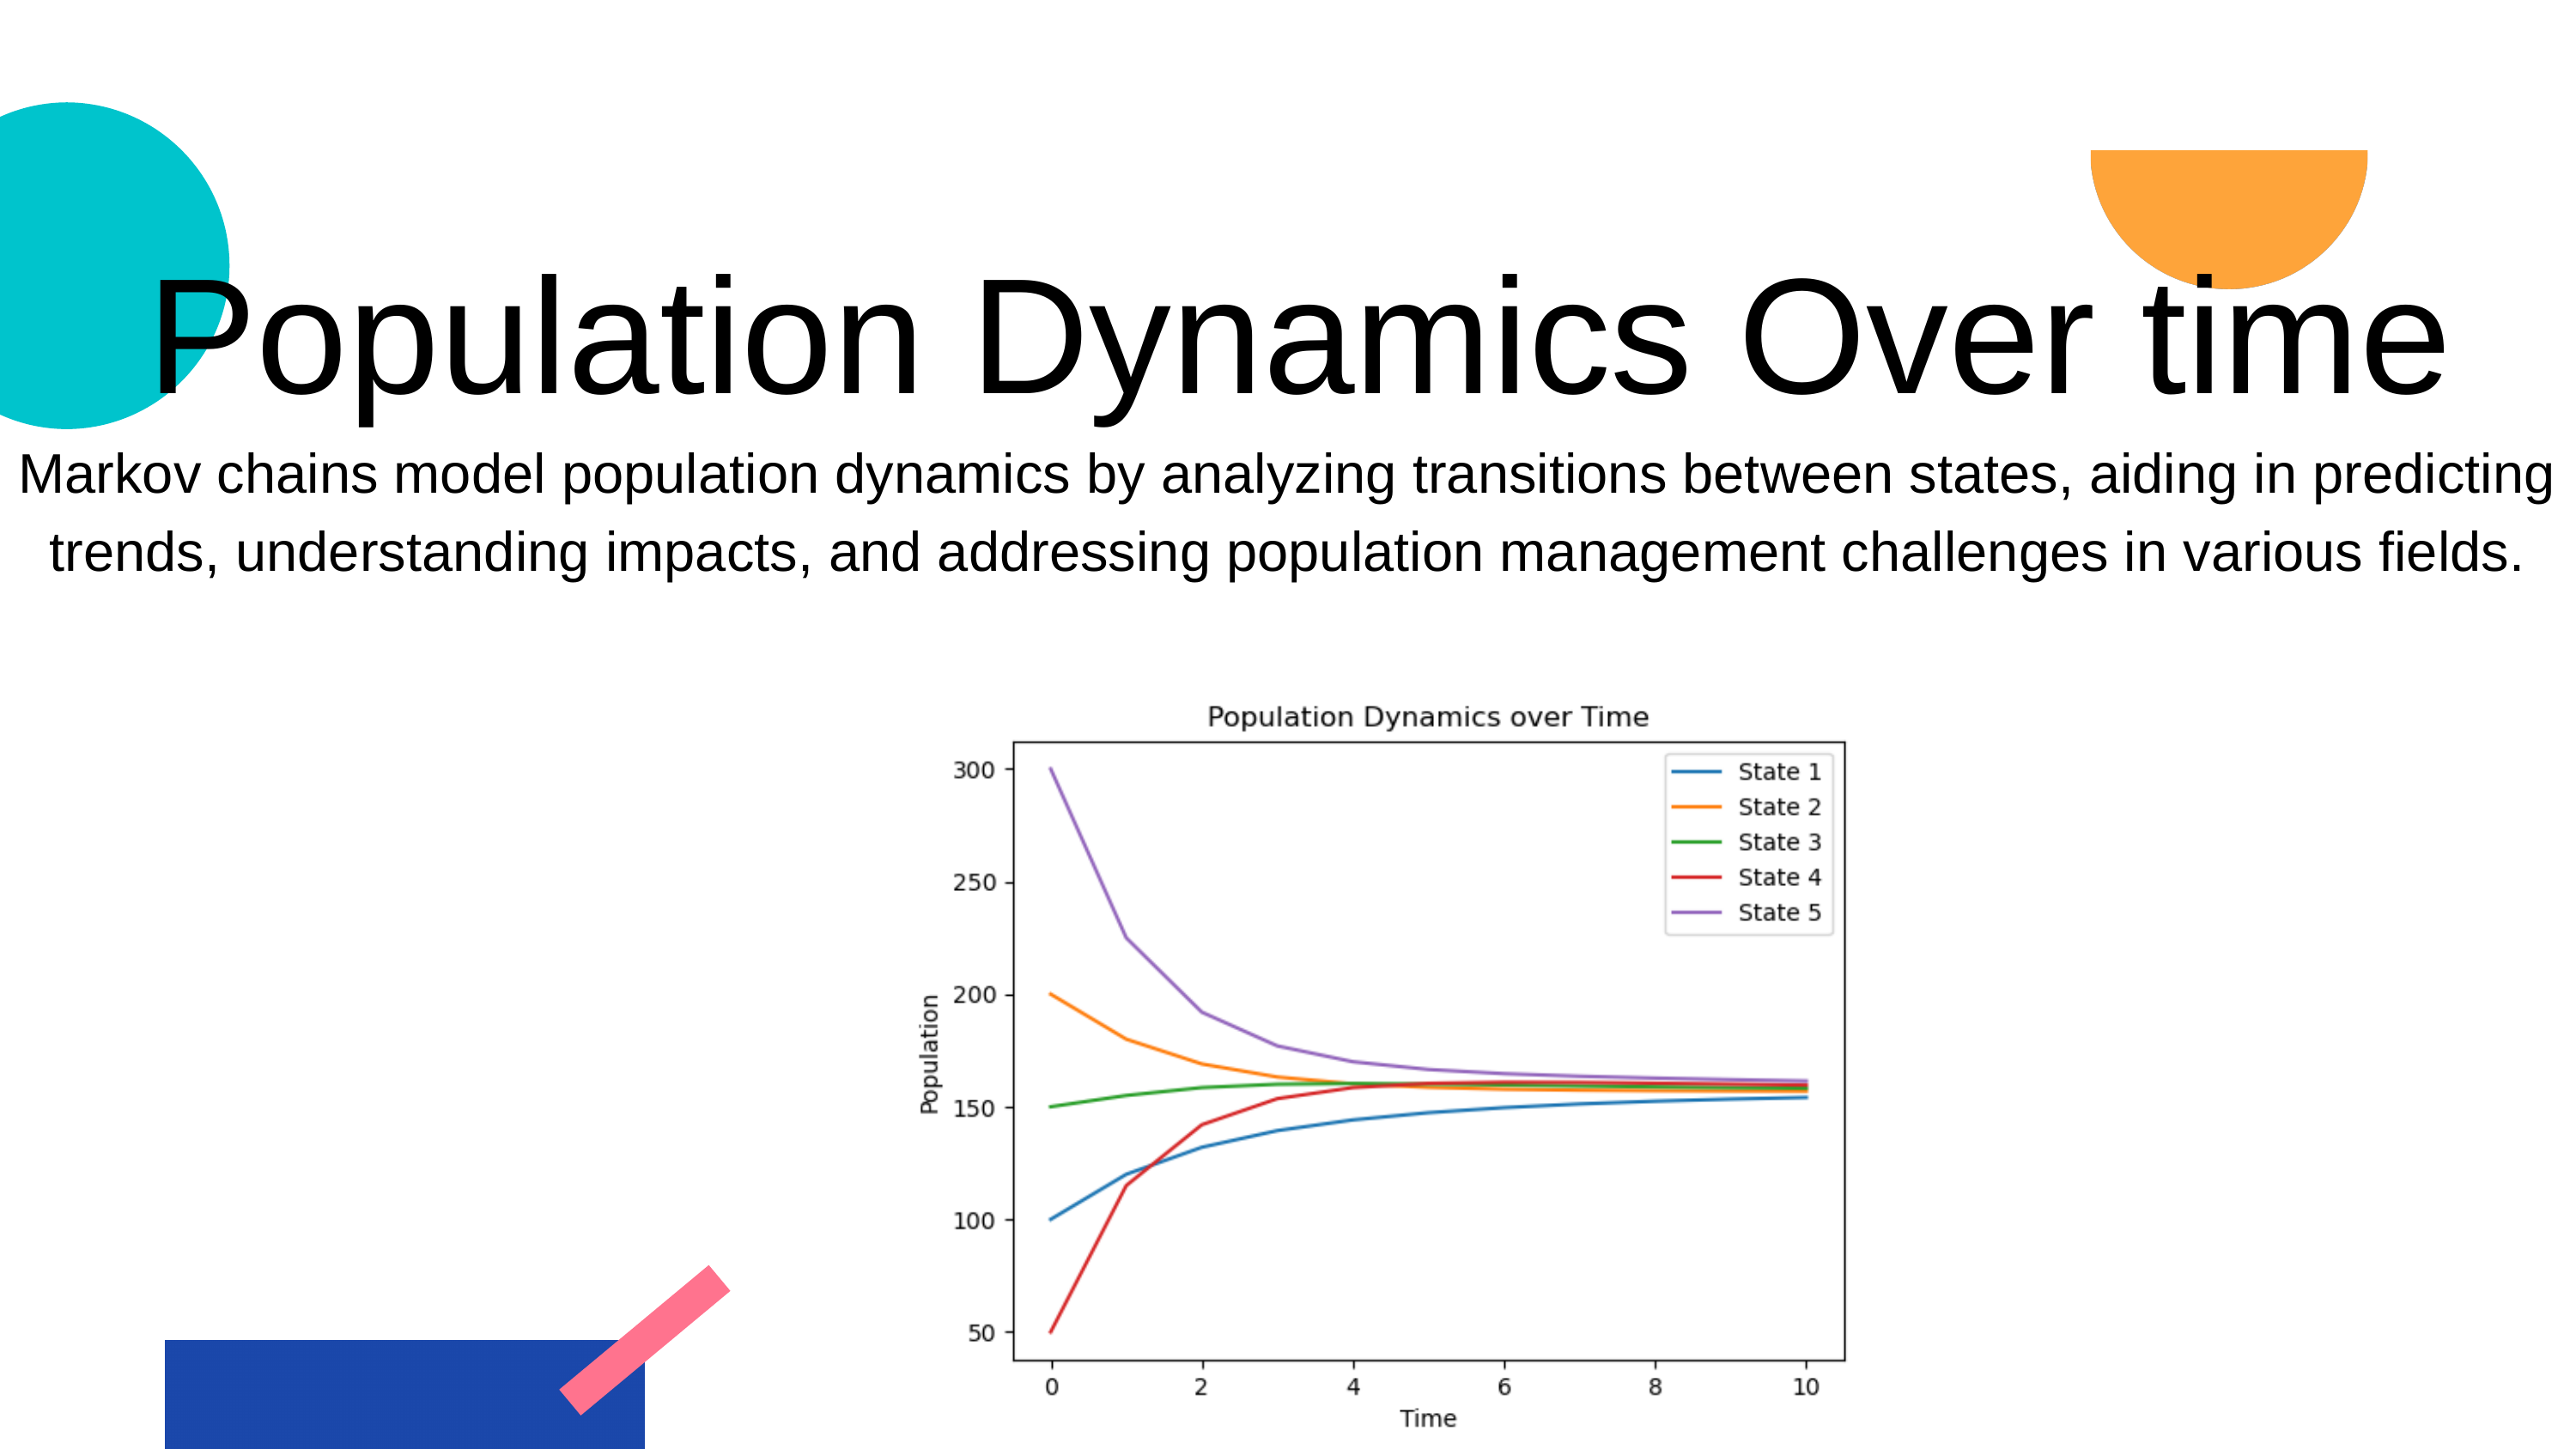

Population Dynamics Over time

Markov chains model population dynamics by analyzing transitions between states, aiding in predicting trends, understanding impacts, and addressing population management challenges in various fields.